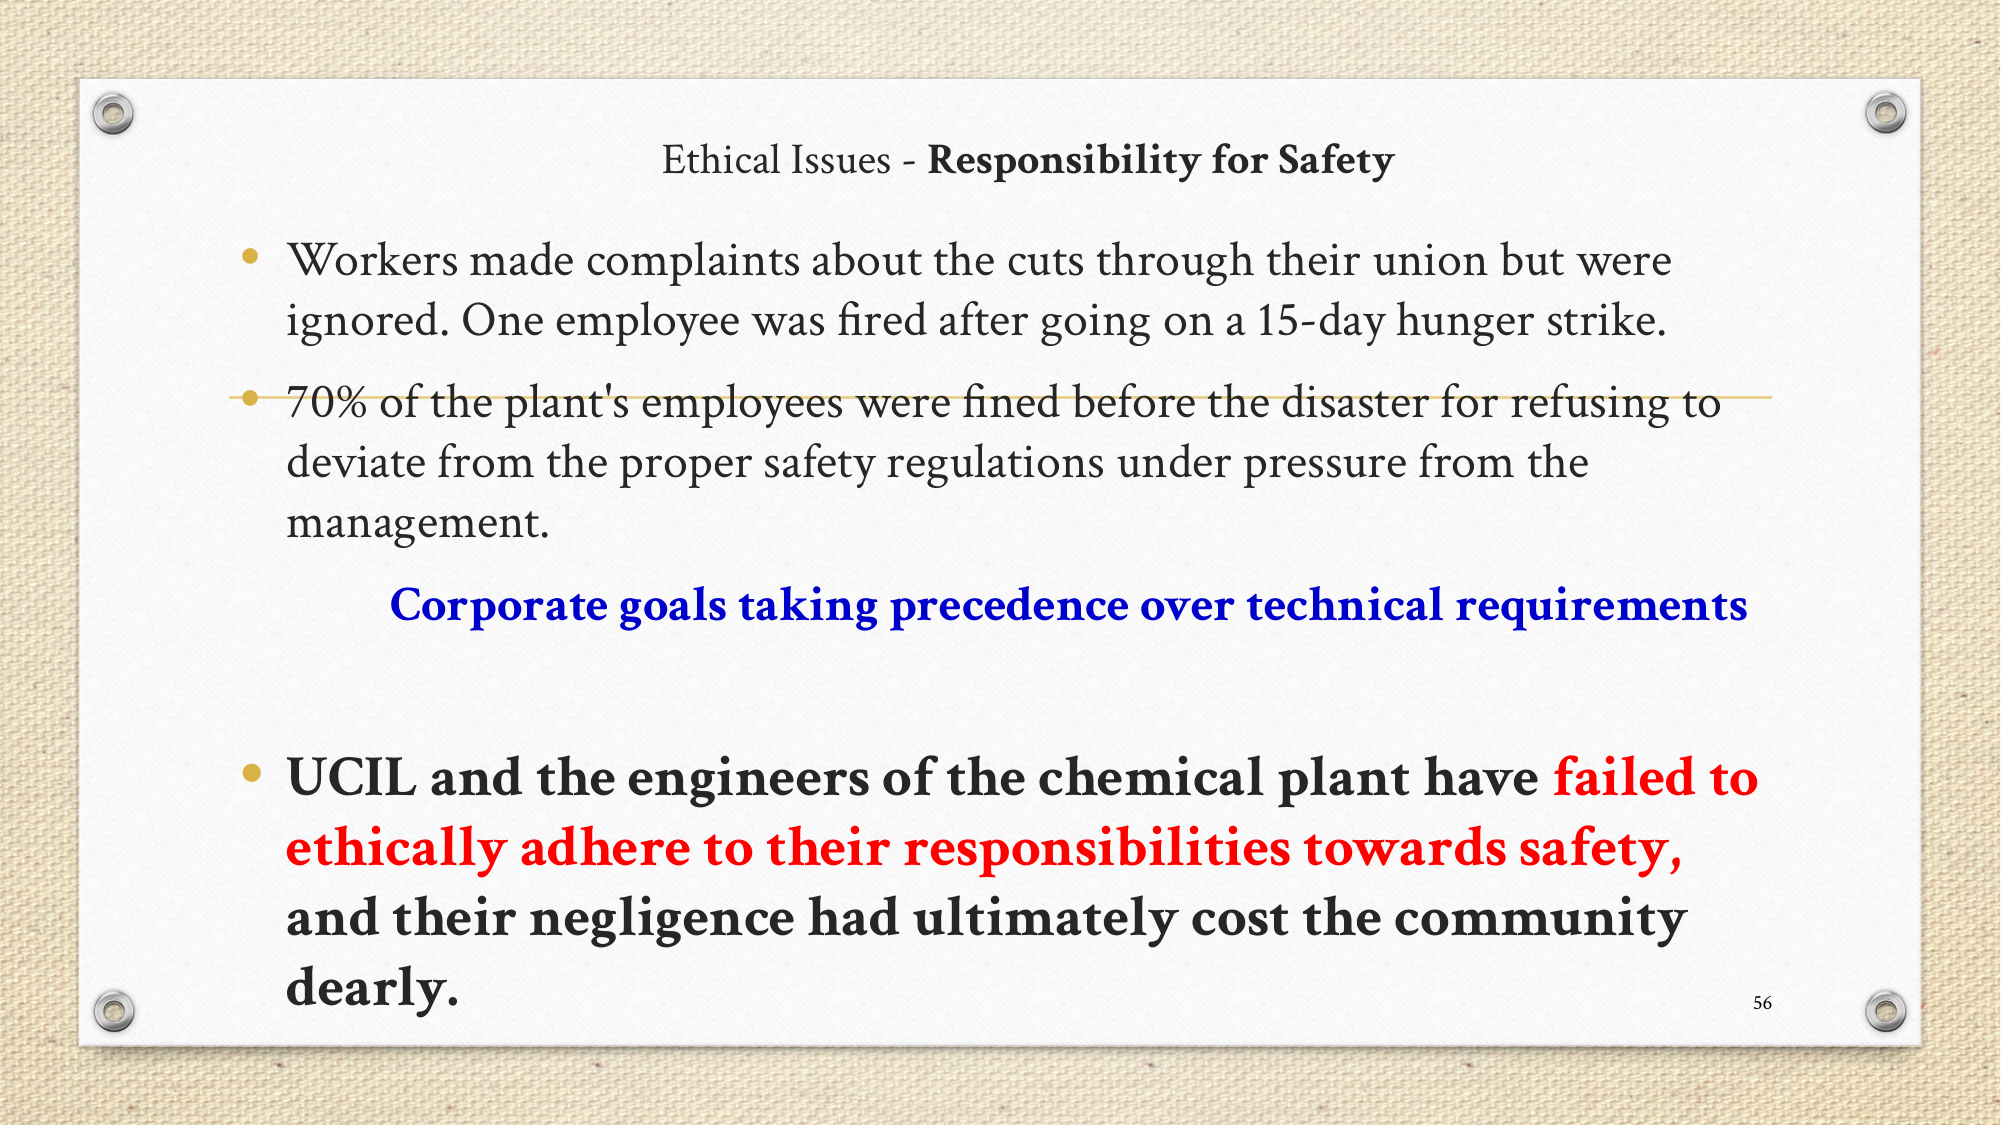

# Ethical Issues - Responsibility for Safety
Workers made complaints about the cuts through their union but were ignored. One employee was fired after going on a 15-day hunger strike.
70% of the plant's employees were fined before the disaster for refusing to deviate from the proper safety regulations under pressure from the management.
	Corporate goals taking precedence over technical requirements

UCIL and the engineers of the chemical plant have failed to ethically adhere to their responsibilities towards safety, and their negligence had ultimately cost the community dearly.

56